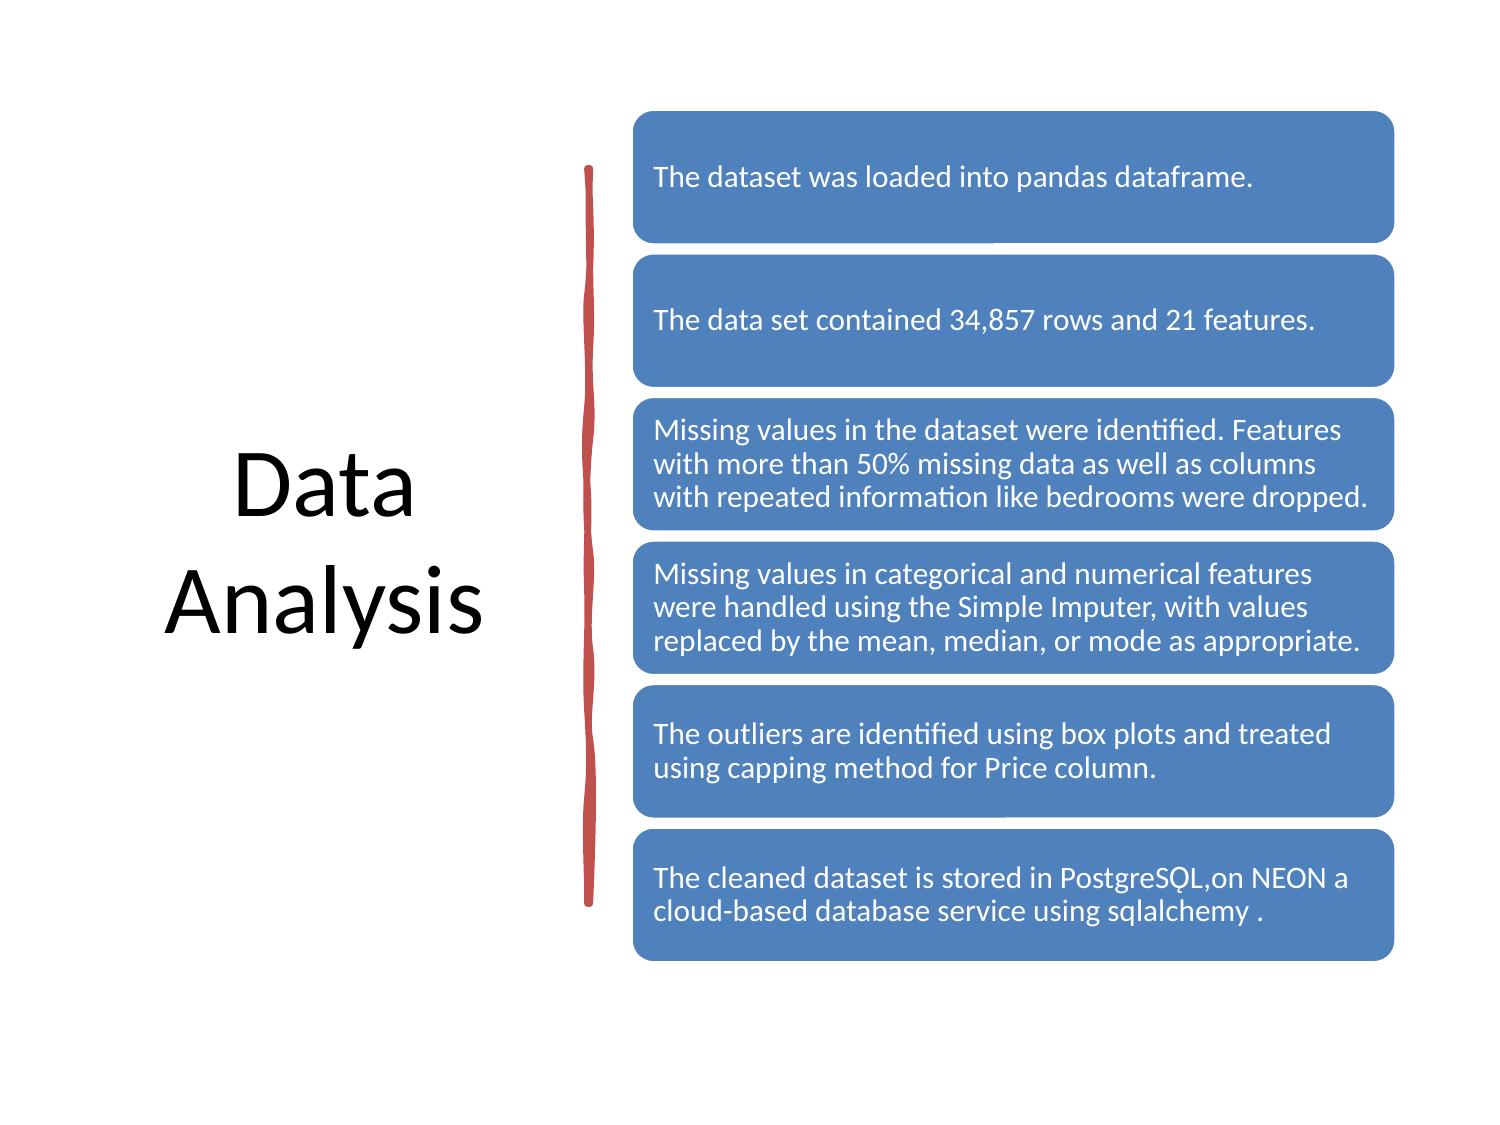

# Data Analysis
The dataset was loaded into pandas dataframe.
The data set contained 34,857 rows and 21 features.
Missing values in the dataset were identified. Features with more than 50% missing data as well as columns with repeated information like bedrooms were dropped.
Missing values in categorical and numerical features were handled using the Simple Imputer, with values replaced by the mean, median, or mode as appropriate.
The outliers are identified using box plots and treated using capping method for Price column.
The cleaned dataset is stored in PostgreSǪL,on NEON a cloud-based database service using sqlalchemy .